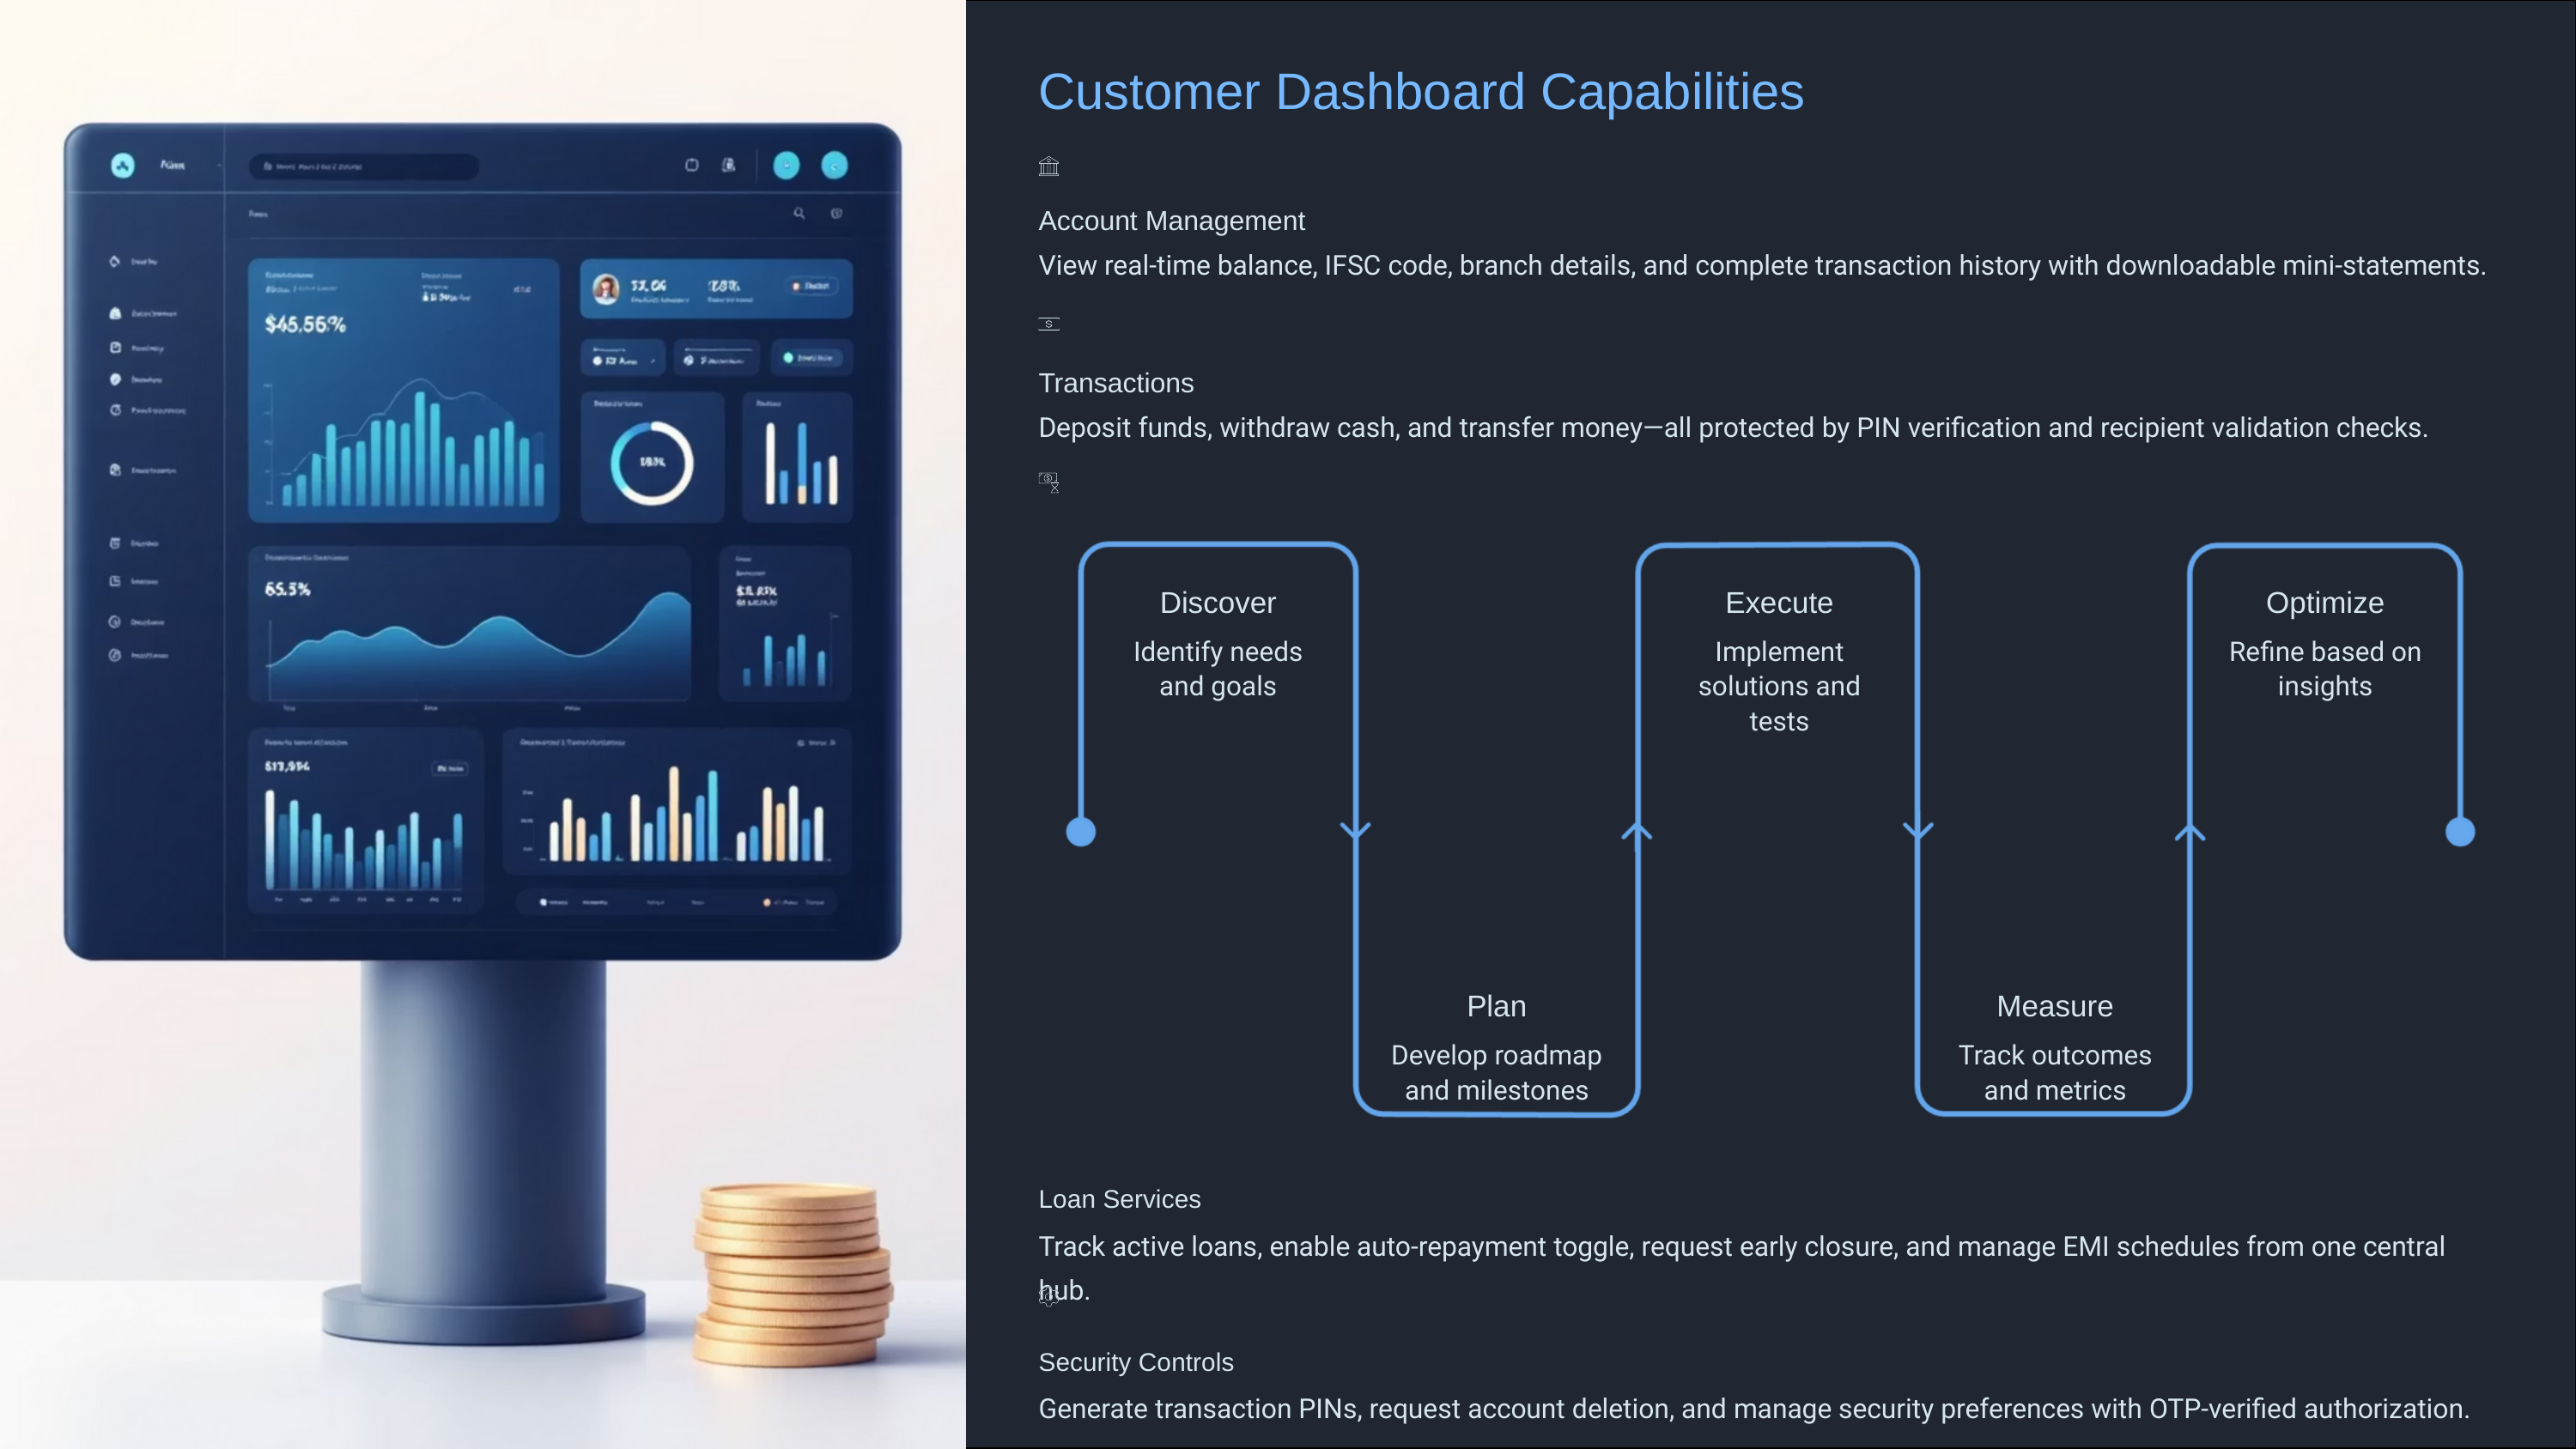

Customer Dashboard Capabilities

Account Management
View real-time balance, IFSC code, branch details, and complete transaction history with downloadable mini-statements.

Transactions
Deposit funds, withdraw cash, and transfer money—all protected by PIN verification and recipient validation checks.

Discover
Execute
Optimize
Identify needs and goals
Implement solutions and tests
Refine based on insights
Plan
Measure
Develop roadmap and milestones
Track outcomes and metrics
Loan Services
Track active loans, enable auto-repayment toggle, request early closure, and manage EMI schedules from one central hub.

Security Controls
Generate transaction PINs, request account deletion, and manage security preferences with OTP-verified authorization.